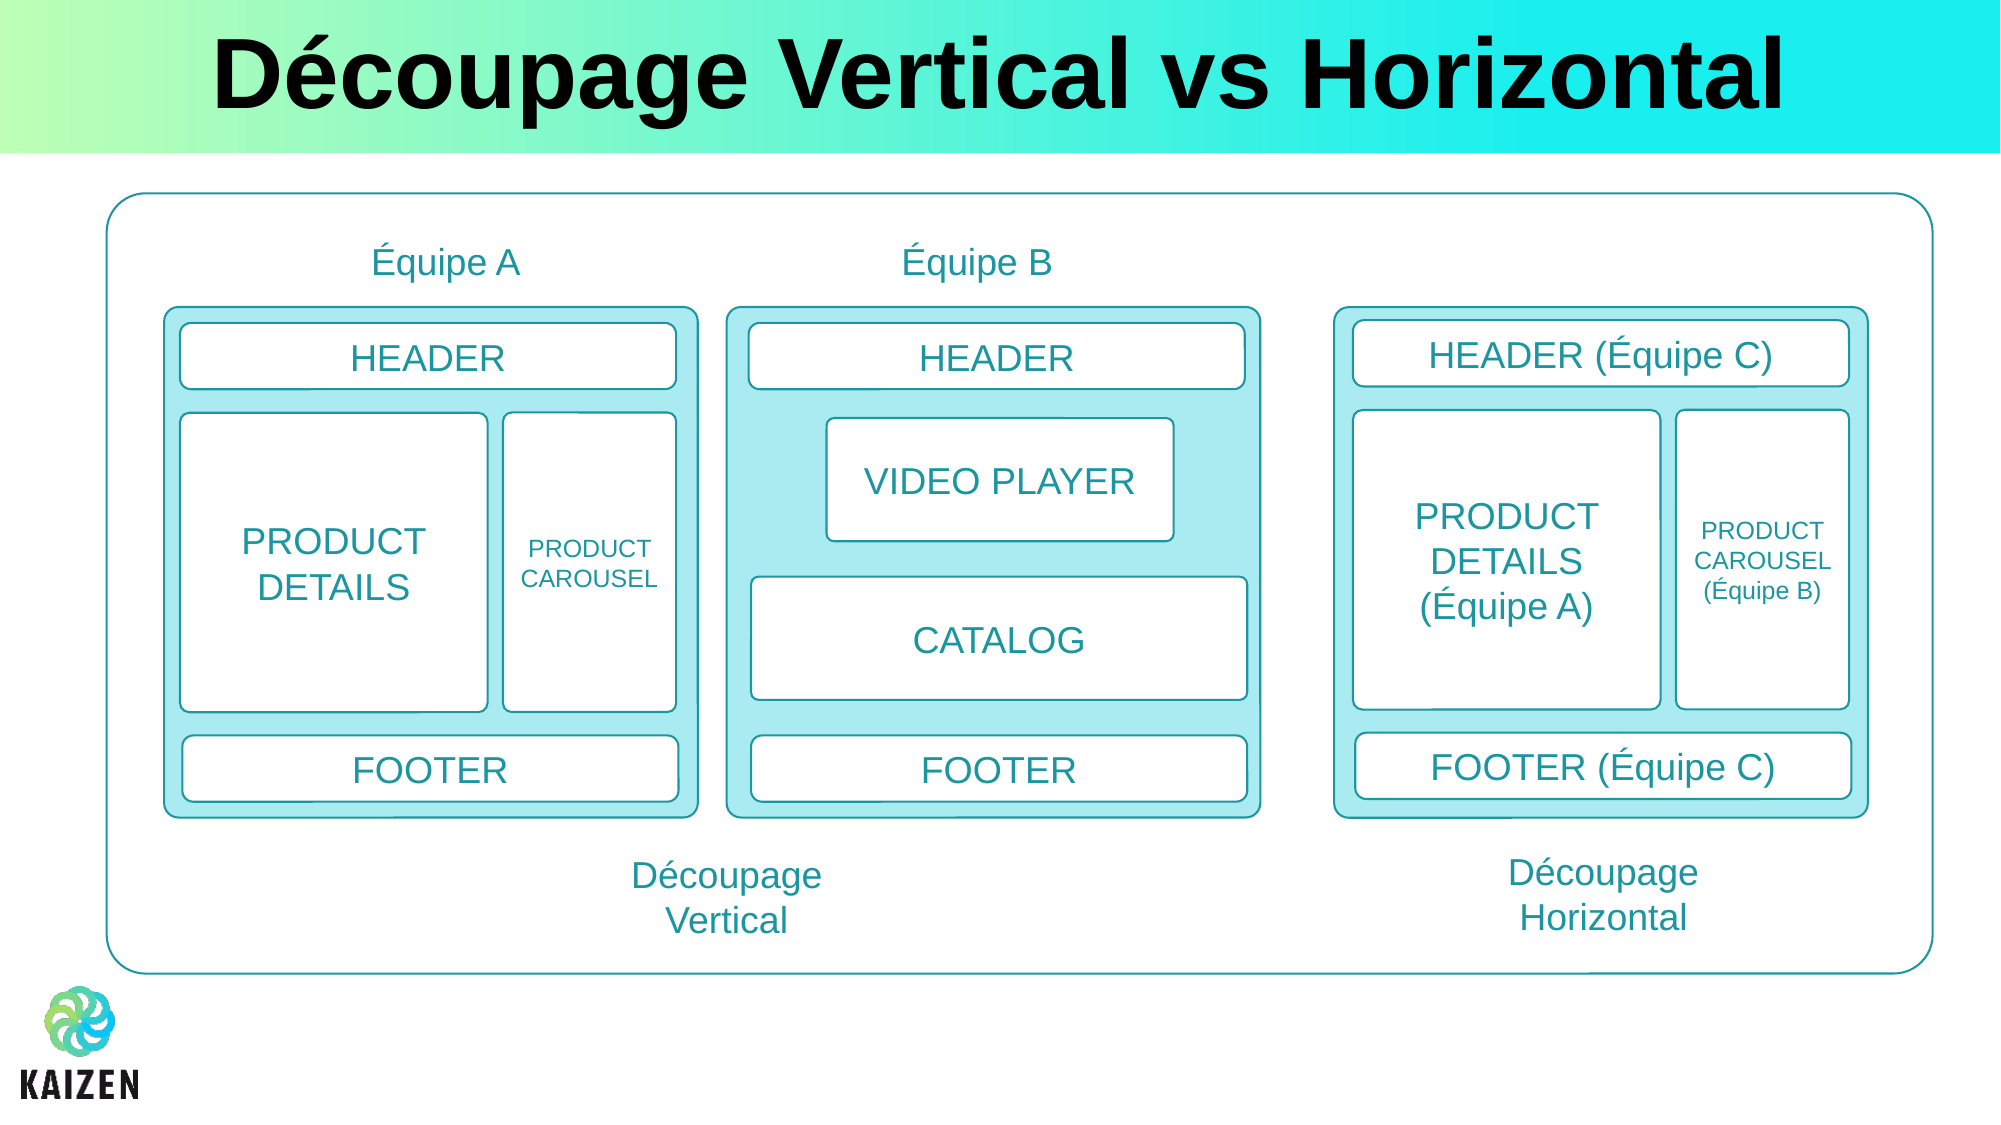

# Découpage Vertical vs Horizontal

Équipe A
Équipe B

HEADER (Équipe C)
HEADER
HEADER
PRODUCT CAROUSEL (Équipe B)
PRODUCT DETAILS (Équipe A)
PRODUCT CAROUSEL
PRODUCT DETAILS
VIDEO PLAYER
CATALOG
FOOTER (Équipe C)
FOOTER
FOOTER
Découpage Horizontal
Découpage Vertical